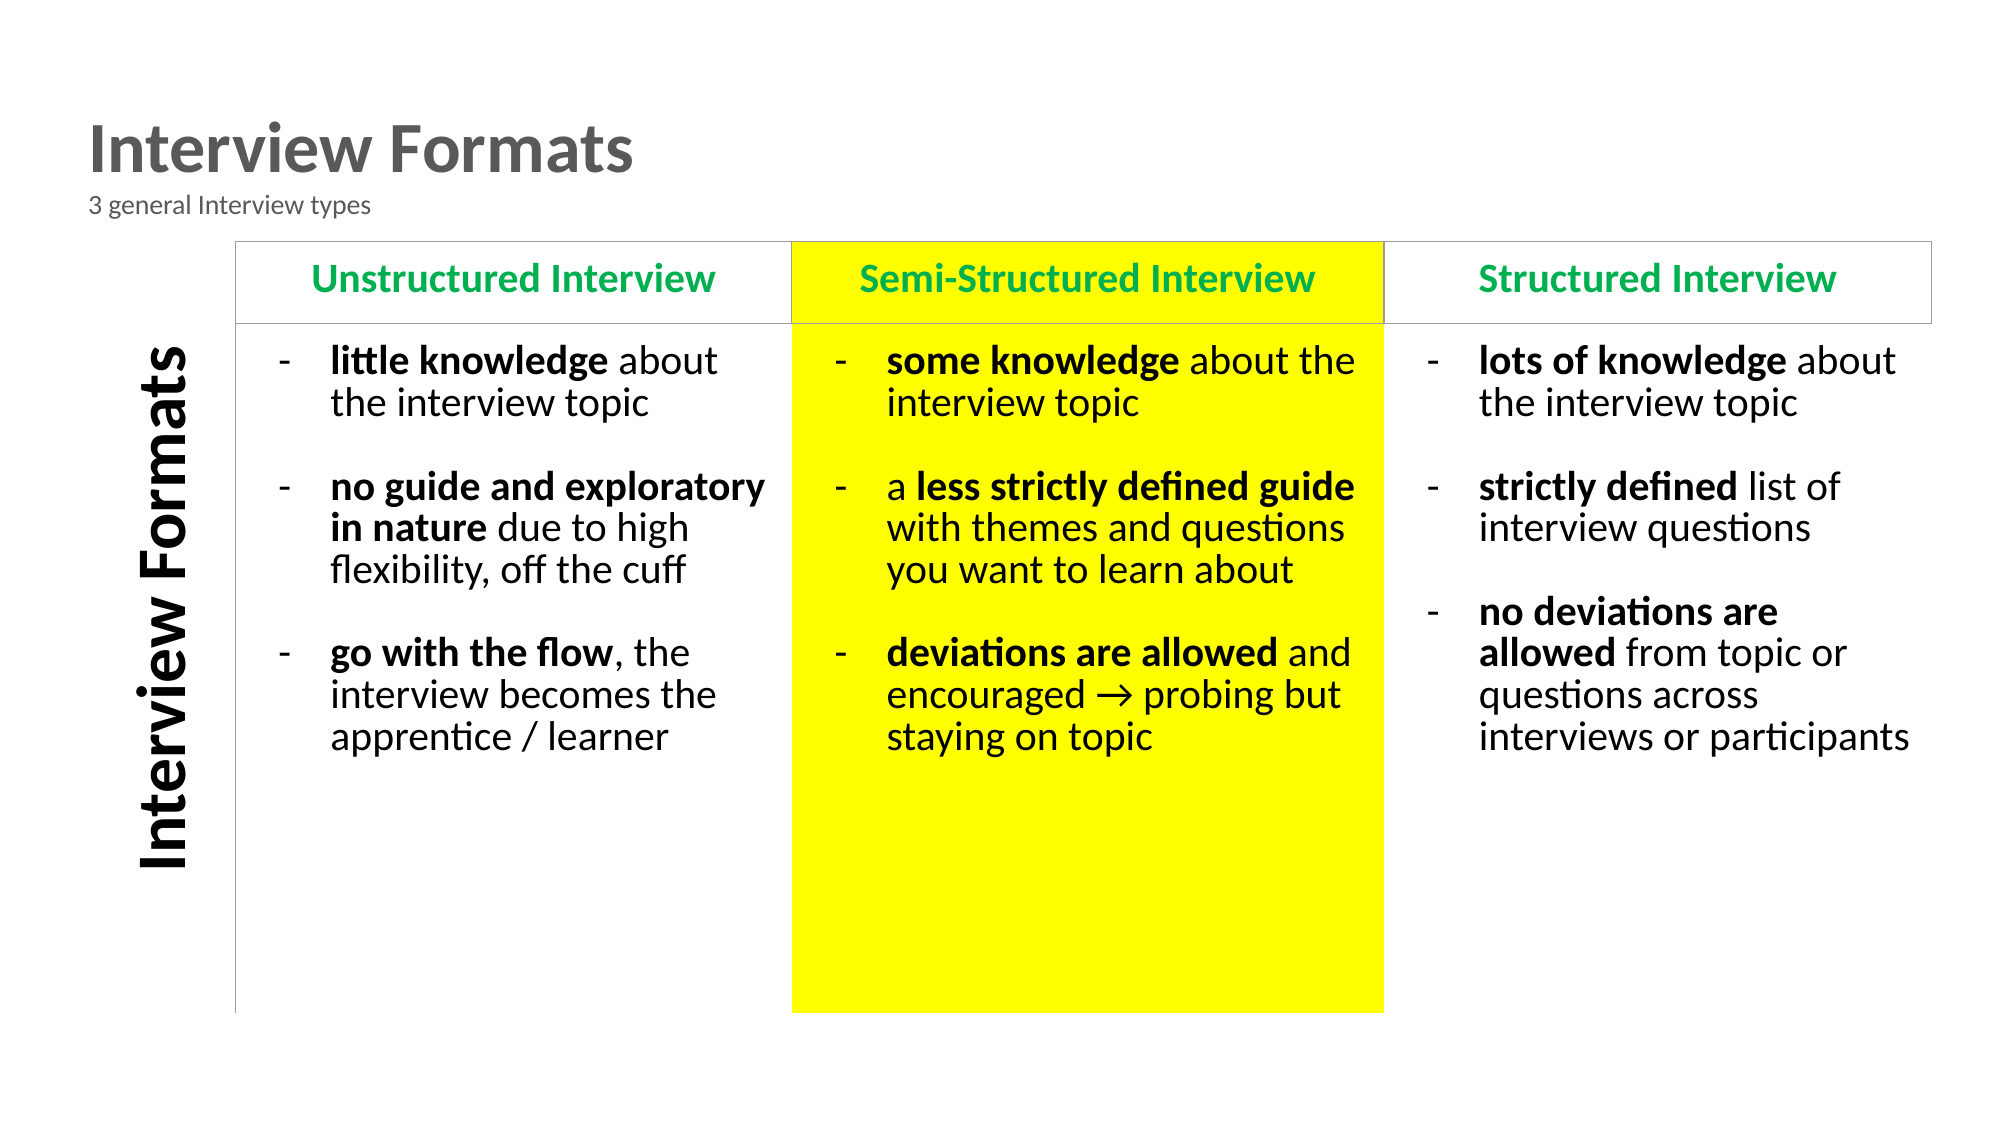

Interview Formats
3 general Interview types
|  | Unstructured Interview | Semi-Structured Interview | Structured Interview |
| --- | --- | --- | --- |
|  | little knowledge about the interview topic no guide and exploratory in nature due to high flexibility, off the cuff go with the flow, the interview becomes the apprentice / learner | some knowledge about the interview topic a less strictly defined guide with themes and questions you want to learn about deviations are allowed and encouraged → probing but staying on topic | lots of knowledge about the interview topic strictly defined list of interview questions no deviations are allowed from topic or questions across interviews or participants |
Interview Formats